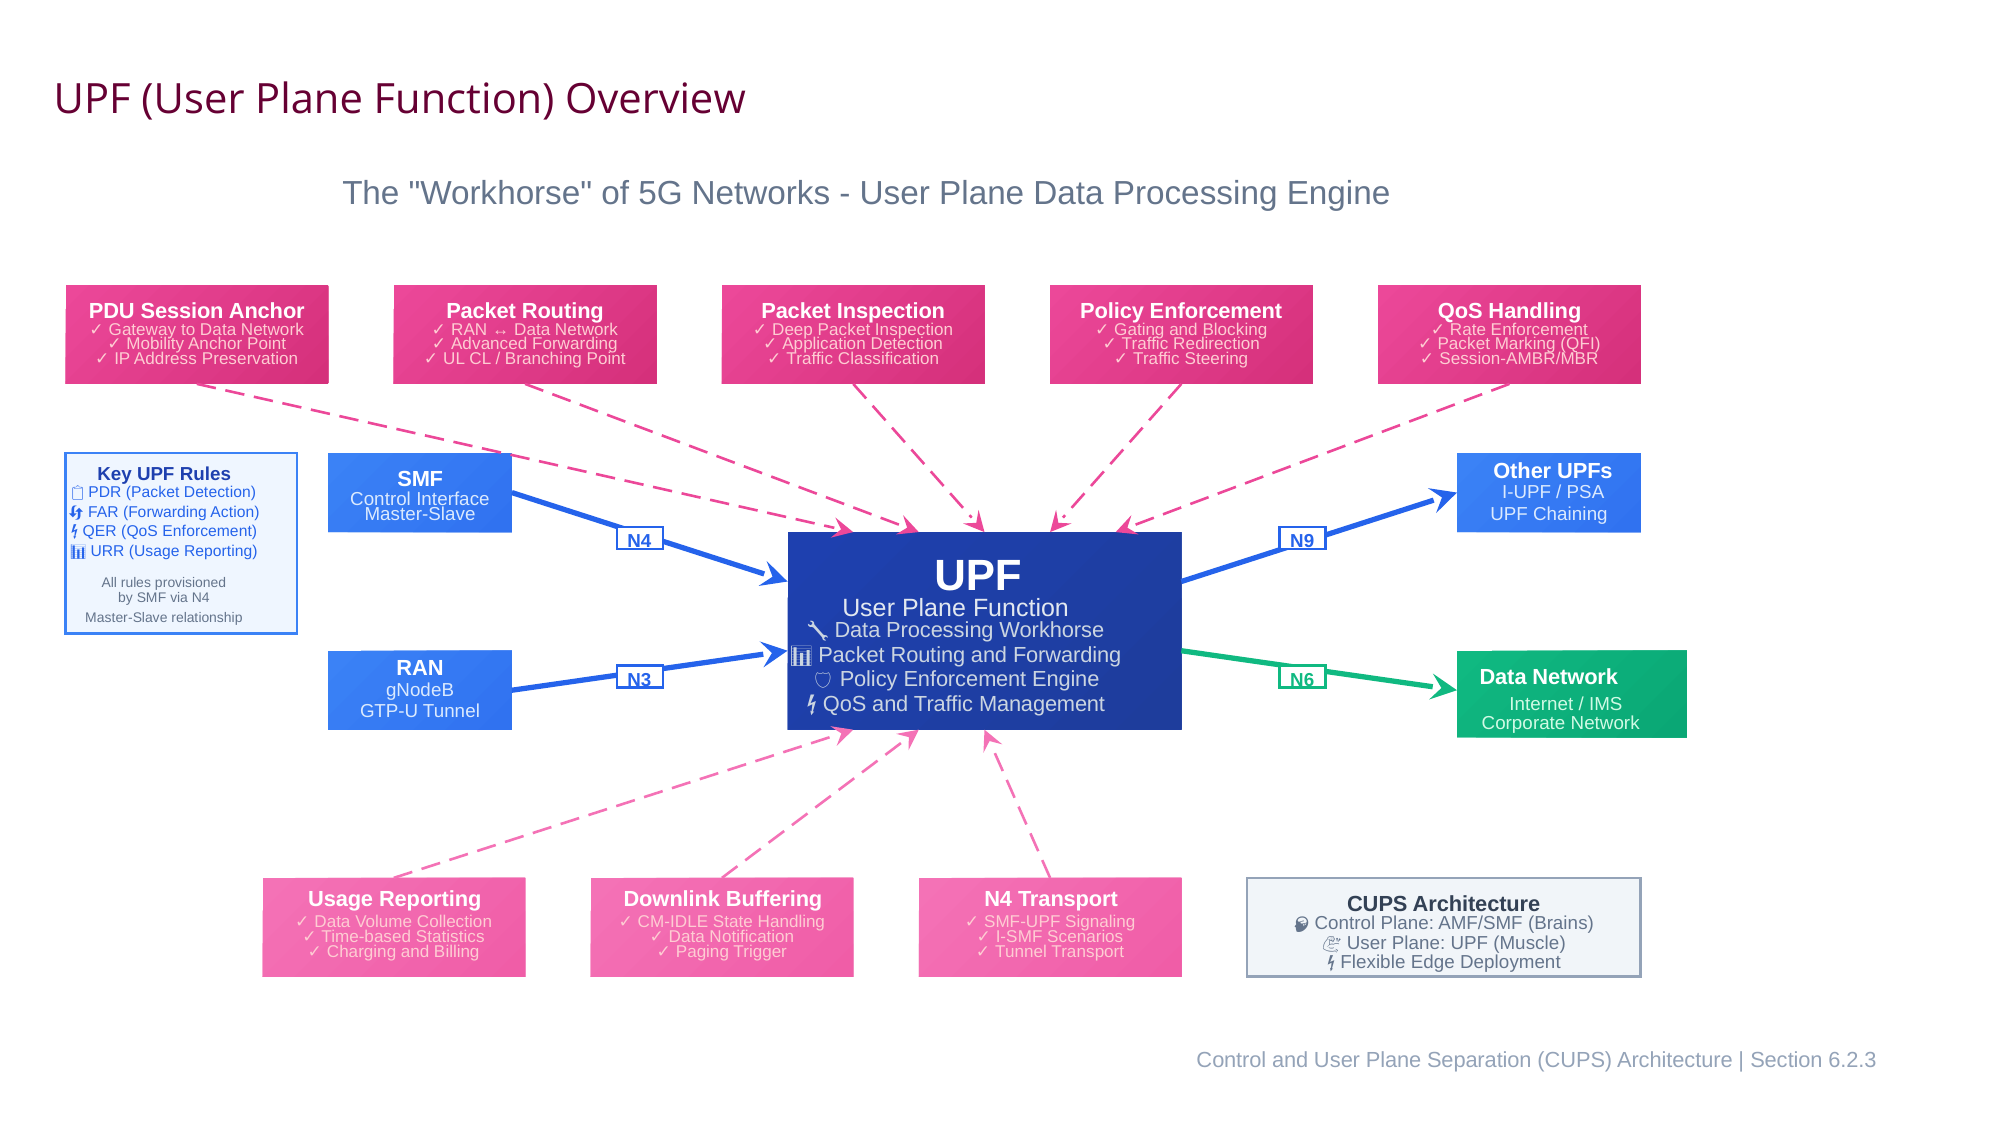

UPF (User Plane Function) Overview
The "Workhorse" of 5G Networks - User Plane Data Processing Engine

PDU Session Anchor
Packet Routing
Packet Inspection
Policy Enforcement
QoS Handling
✓ Gateway to Data Network
✓ RAN ↔ Data Network
✓ Deep Packet Inspection
✓ Gating and Blocking
✓ Rate Enforcement
✓ Mobility Anchor Point
✓ Advanced Forwarding
✓ Application Detection
✓ Traffic Redirection
✓ Packet Marking (QFI)
✓ IP Address Preservation
✓ UL CL / Branching Point
✓ Traffic Classification
✓ Traffic Steering
✓ Session-AMBR/MBR

Other UPFs

Key UPF Rules
SMF
I-UPF / PSA
📋 PDR (Packet Detection)
Control Interface

Master-Slave
UPF Chaining
🔄 FAR (Forwarding Action)
⚡ QER (QoS Enforcement)
N4
N9

📊 URR (Usage Reporting)
UPF
All rules provisioned
by SMF via N4
User Plane Function
Master-Slave relationship
🔧 Data Processing Workhorse
📊 Packet Routing and Forwarding
RAN

Data Network
🛡️ Policy Enforcement Engine
N3
N6

gNodeB
⚡ QoS and Traffic Management
Internet / IMS
GTP-U Tunnel
Corporate Network

Usage Reporting
Downlink Buffering
N4 Transport

CUPS Architecture
✓ Data Volume Collection
✓ CM-IDLE State Handling
✓ SMF-UPF Signaling
🧠 Control Plane: AMF/SMF (Brains)
✓ Time-based Statistics
✓ Data Notification
✓ I-SMF Scenarios
💪 User Plane: UPF (Muscle)
✓ Charging and Billing
✓ Paging Trigger
✓ Tunnel Transport
⚡ Flexible Edge Deployment
Control and User Plane Separation (CUPS) Architecture | Section 6.2.3